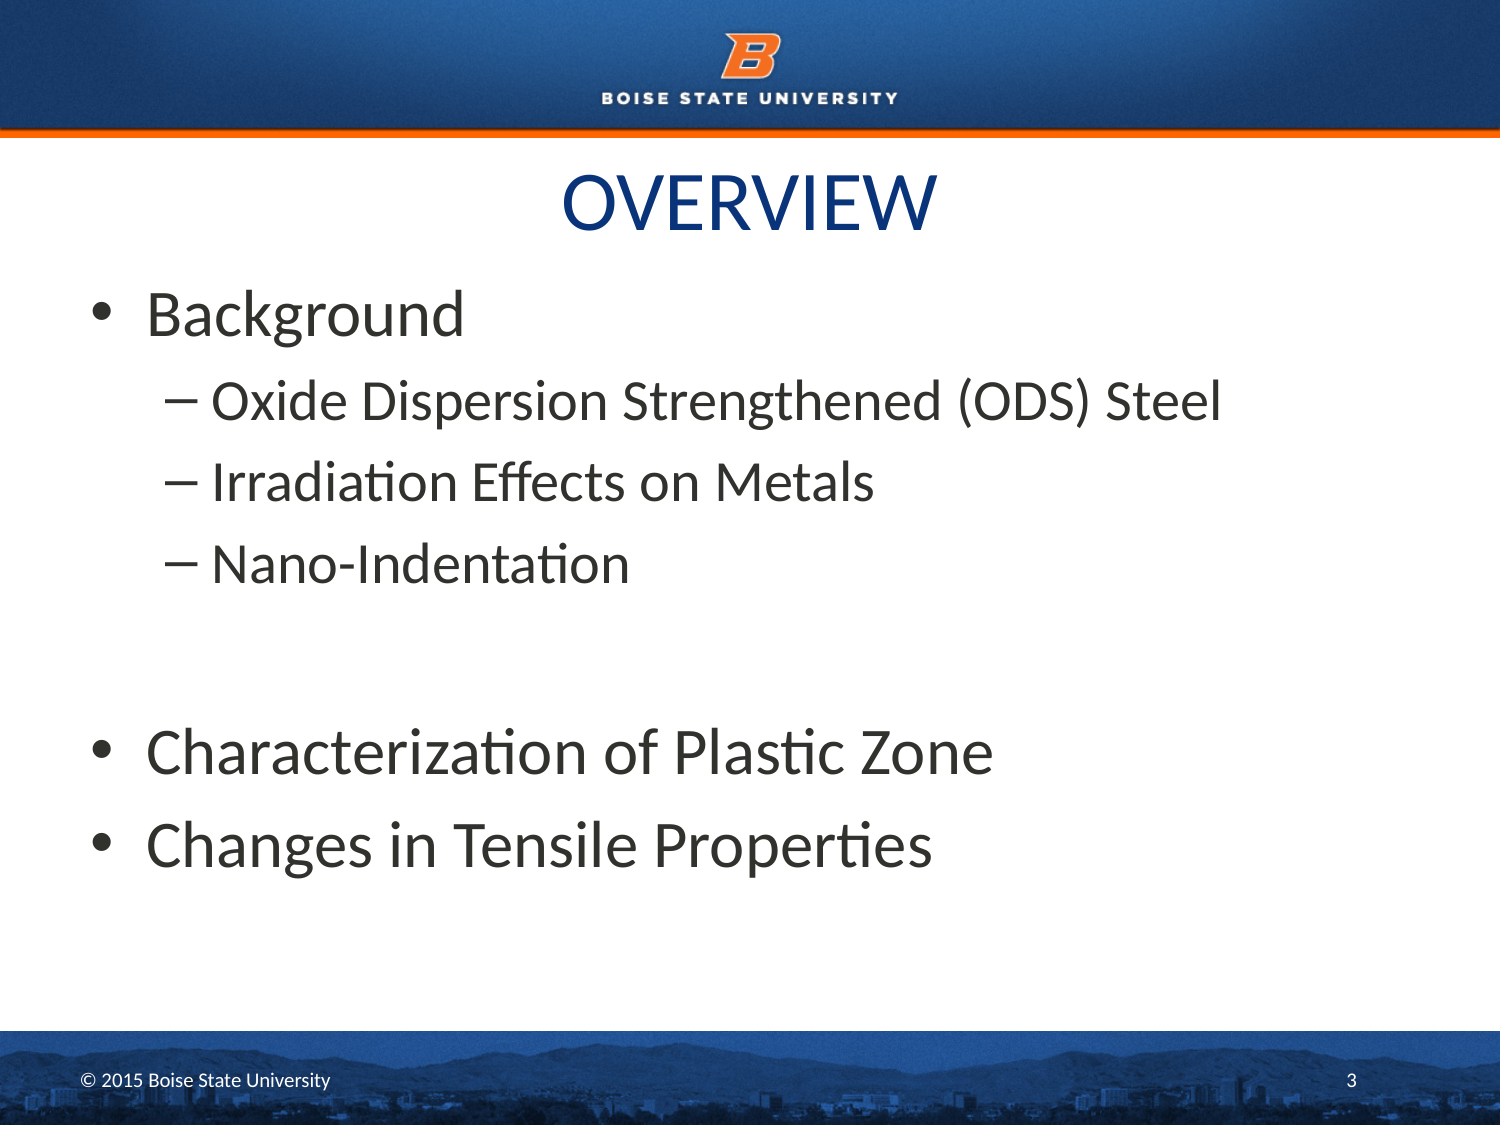

# OVERVIEW
Background
Oxide Dispersion Strengthened (ODS) Steel
Irradiation Effects on Metals
Nano-Indentation

Characterization of Plastic Zone
Changes in Tensile Properties